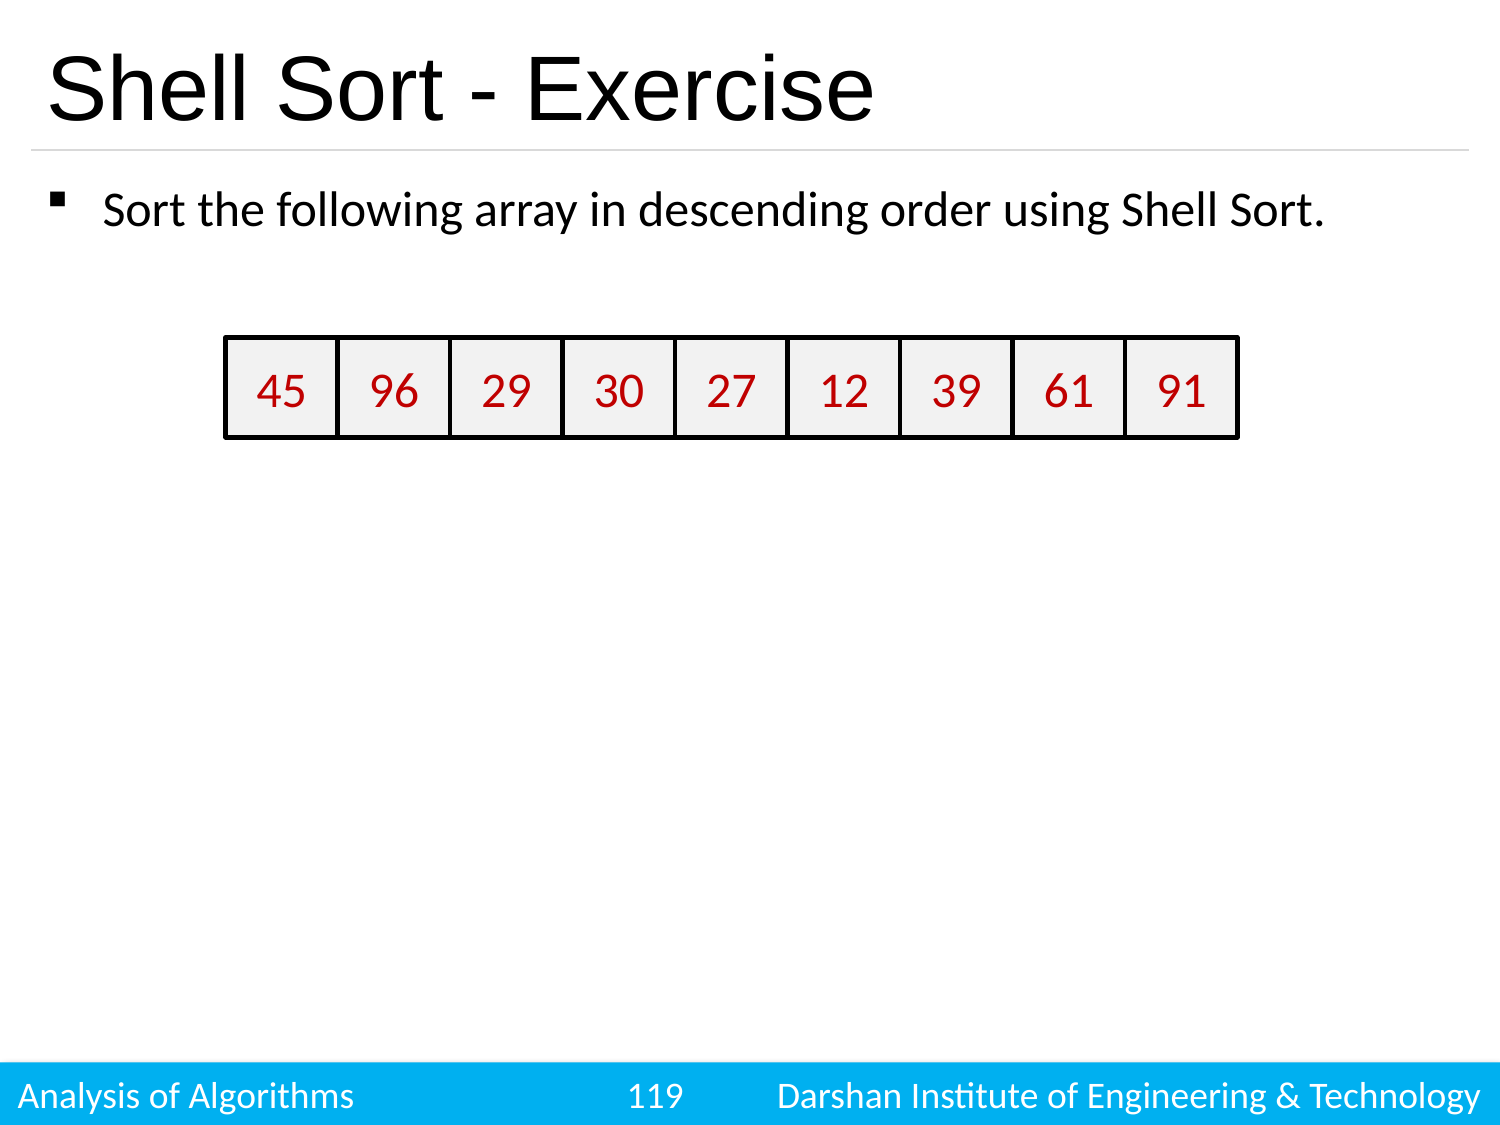

# Shell Sort - Exercise
Sort the following array in descending order using Shell Sort.
45
96
29
30
27
12
39
61
91